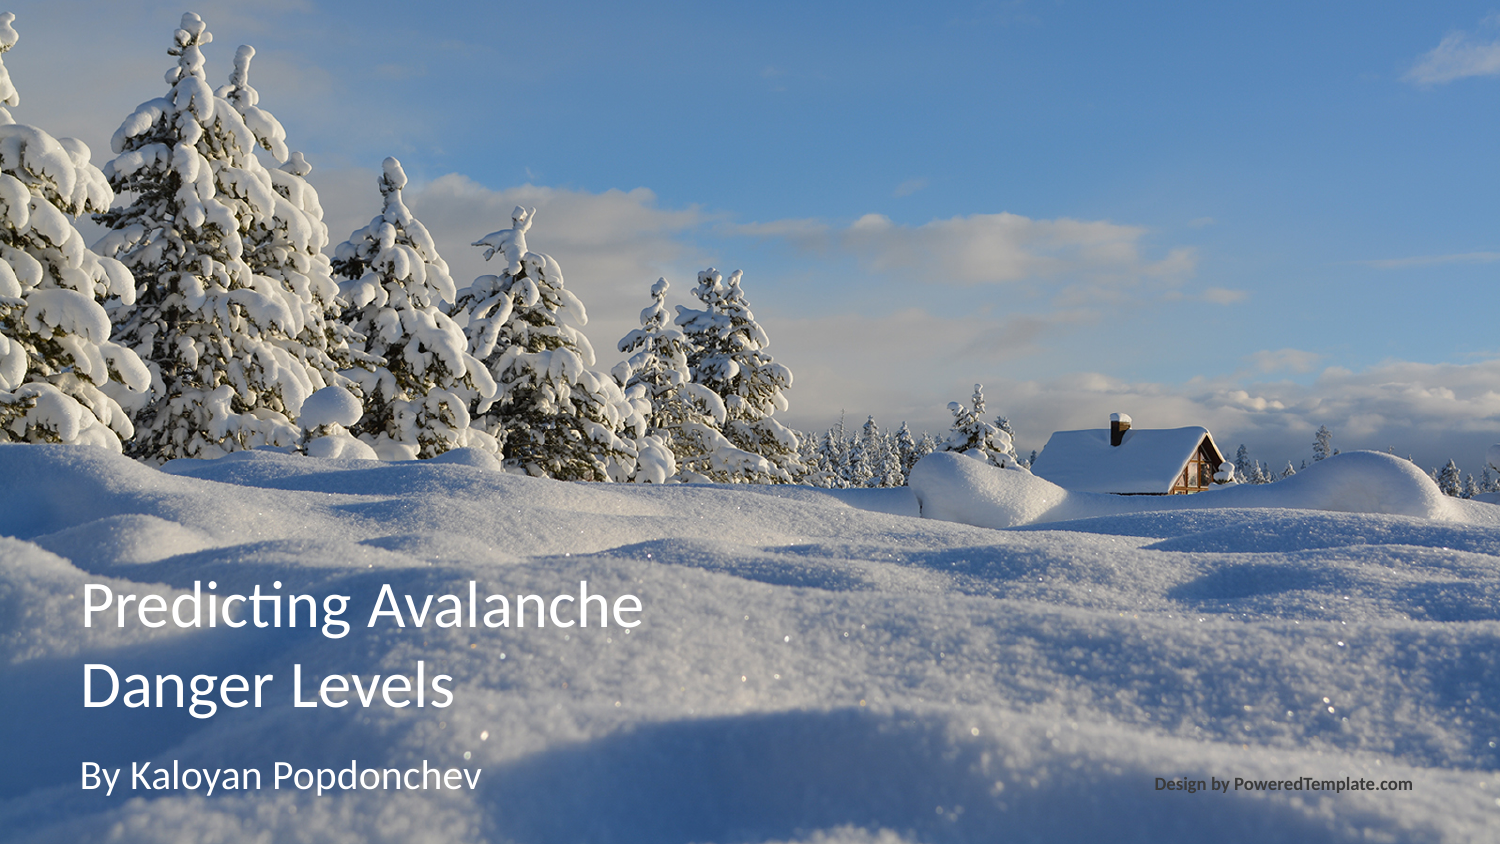

# Predicting Avalanche Danger Levels
By Kaloyan Popdonchev
Design by PoweredTemplate.com